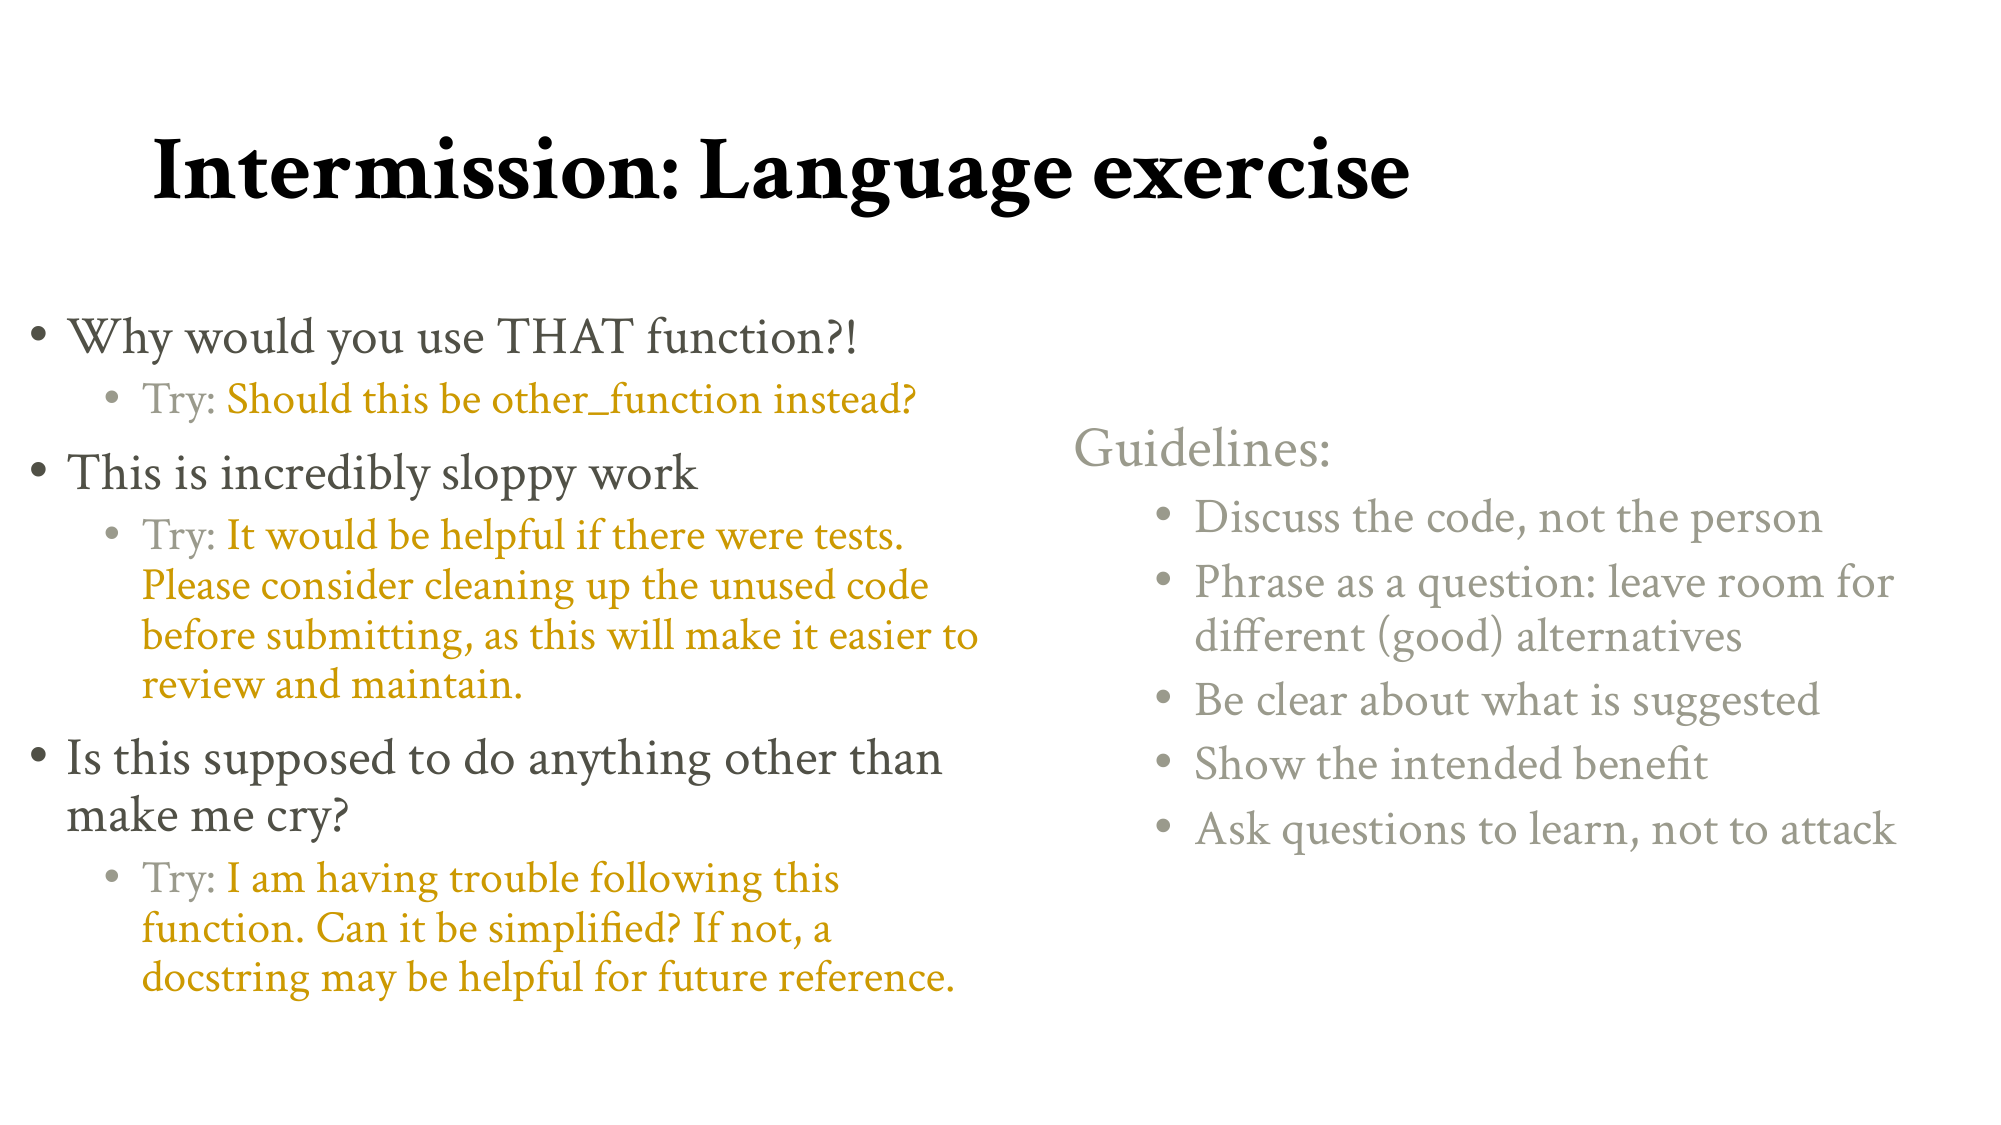

# Intermission: Language exercise
Why would you use THAT function?!
Try: Should this be other_function instead?
This is incredibly sloppy work
Try: It would be helpful if there were tests. Please consider cleaning up the unused code before submitting, as this will make it easier to review and maintain.
Is this supposed to do anything other than make me cry?
Try: I am having trouble following this function. Can it be simplified? If not, a docstring may be helpful for future reference.

Guidelines:
Discuss the code, not the person
Phrase as a question: leave room for different (good) alternatives
Be clear about what is suggested
Show the intended benefit
Ask questions to learn, not to attack